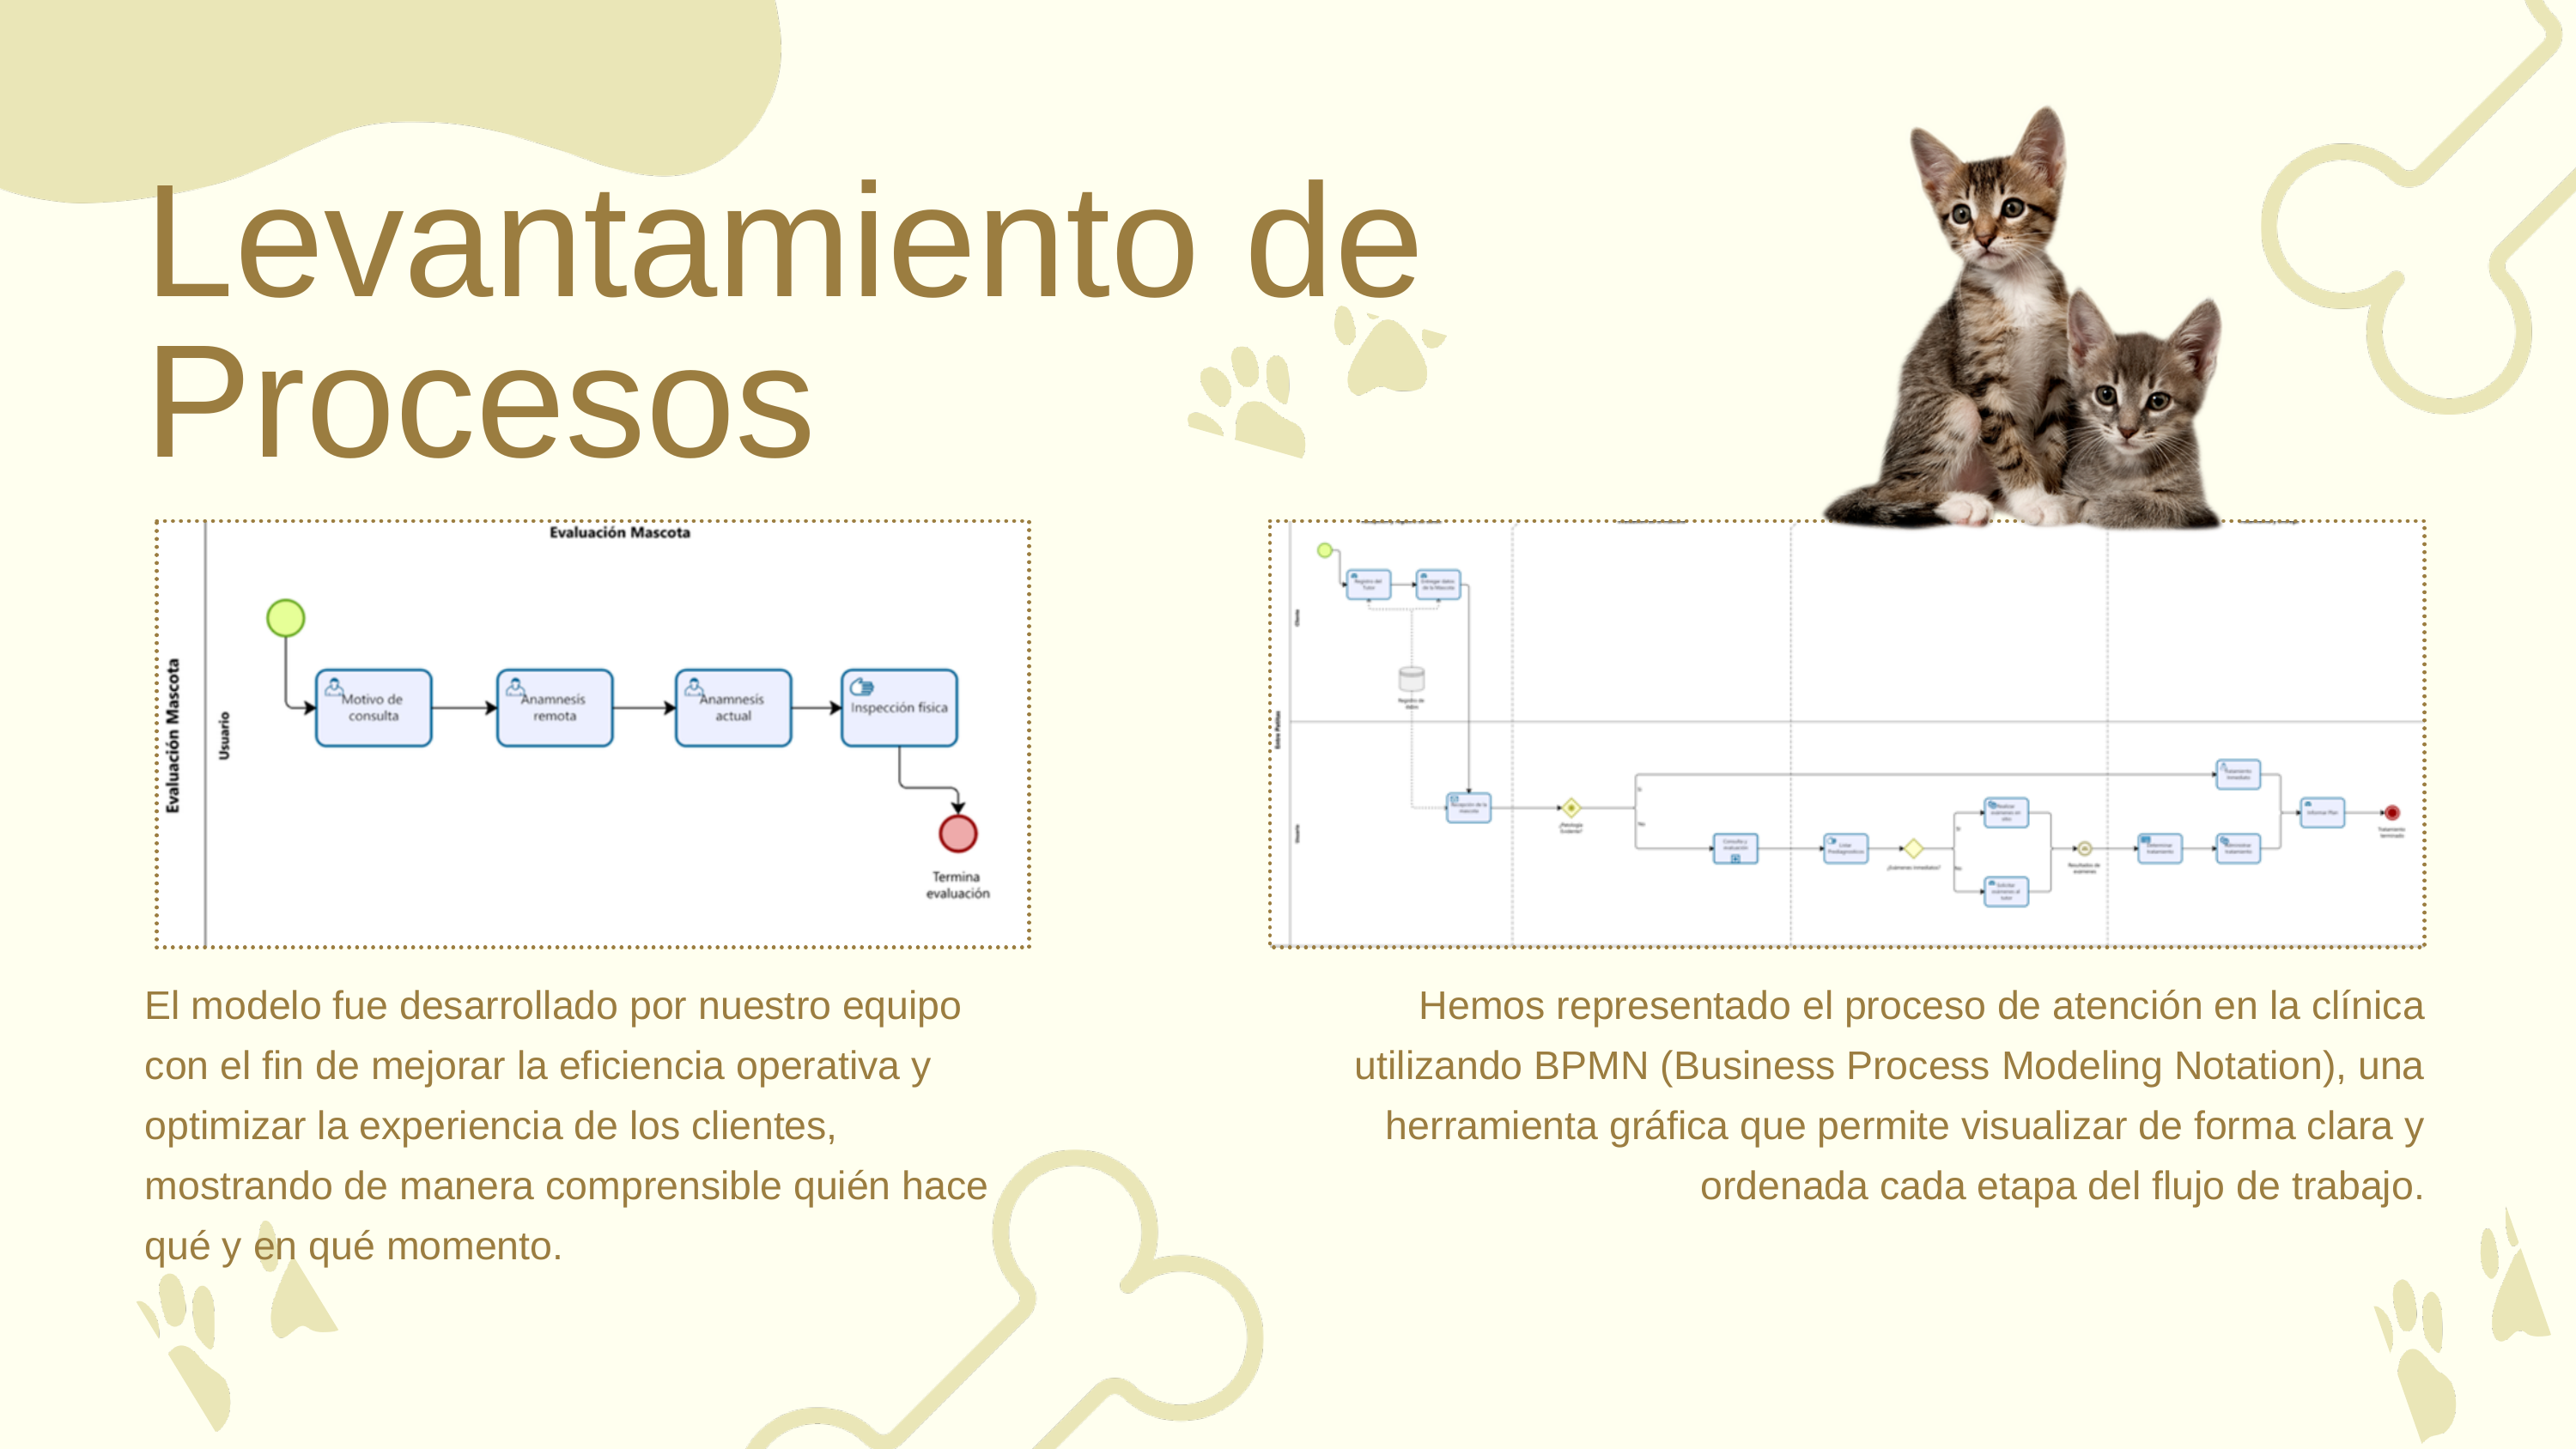

Levantamiento de Procesos

El modelo fue desarrollado por nuestro equipo con el fin de mejorar la eficiencia operativa y optimizar la experiencia de los clientes, mostrando de manera comprensible quién hace qué y en qué momento.
Hemos representado el proceso de atención en la clínica utilizando BPMN (Business Process Modeling Notation), una herramienta gráfica que permite visualizar de forma clara y ordenada cada etapa del flujo de trabajo.